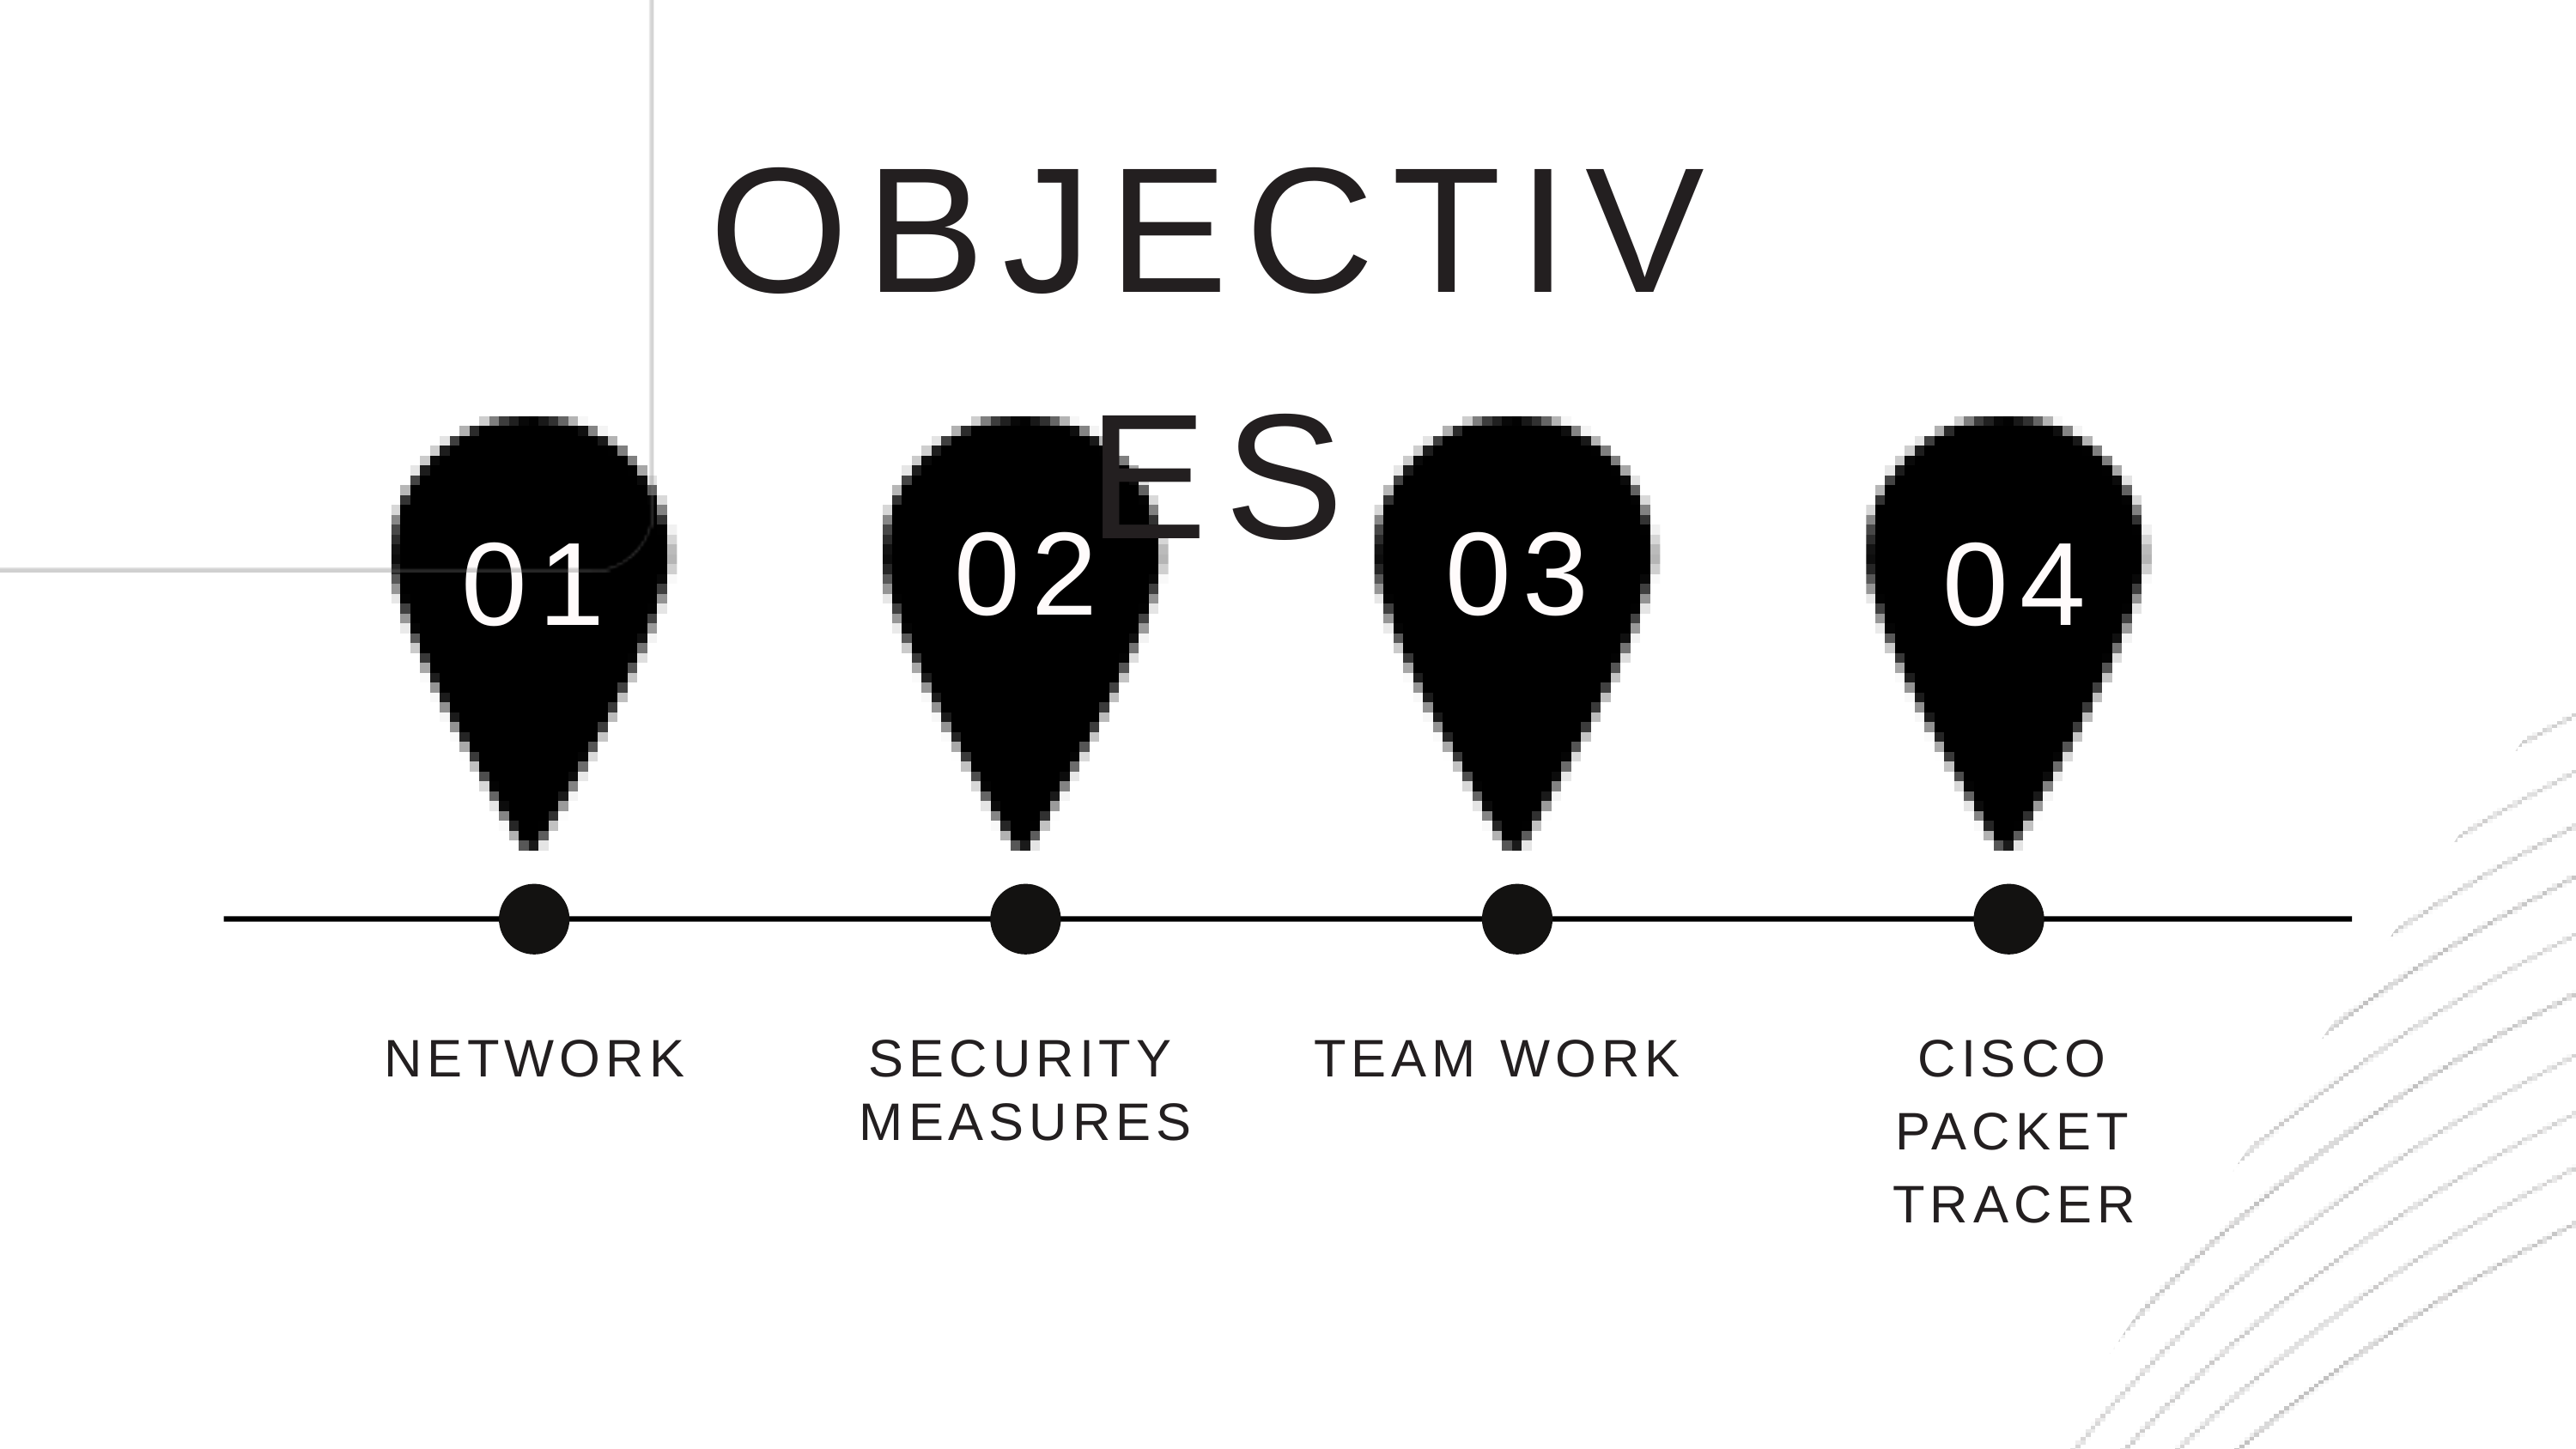

OBJECTIVES

02
03
01
04

NETWORK
SECURITY
TEAM WORK
CISCO PACKET TRACER
MEASURES